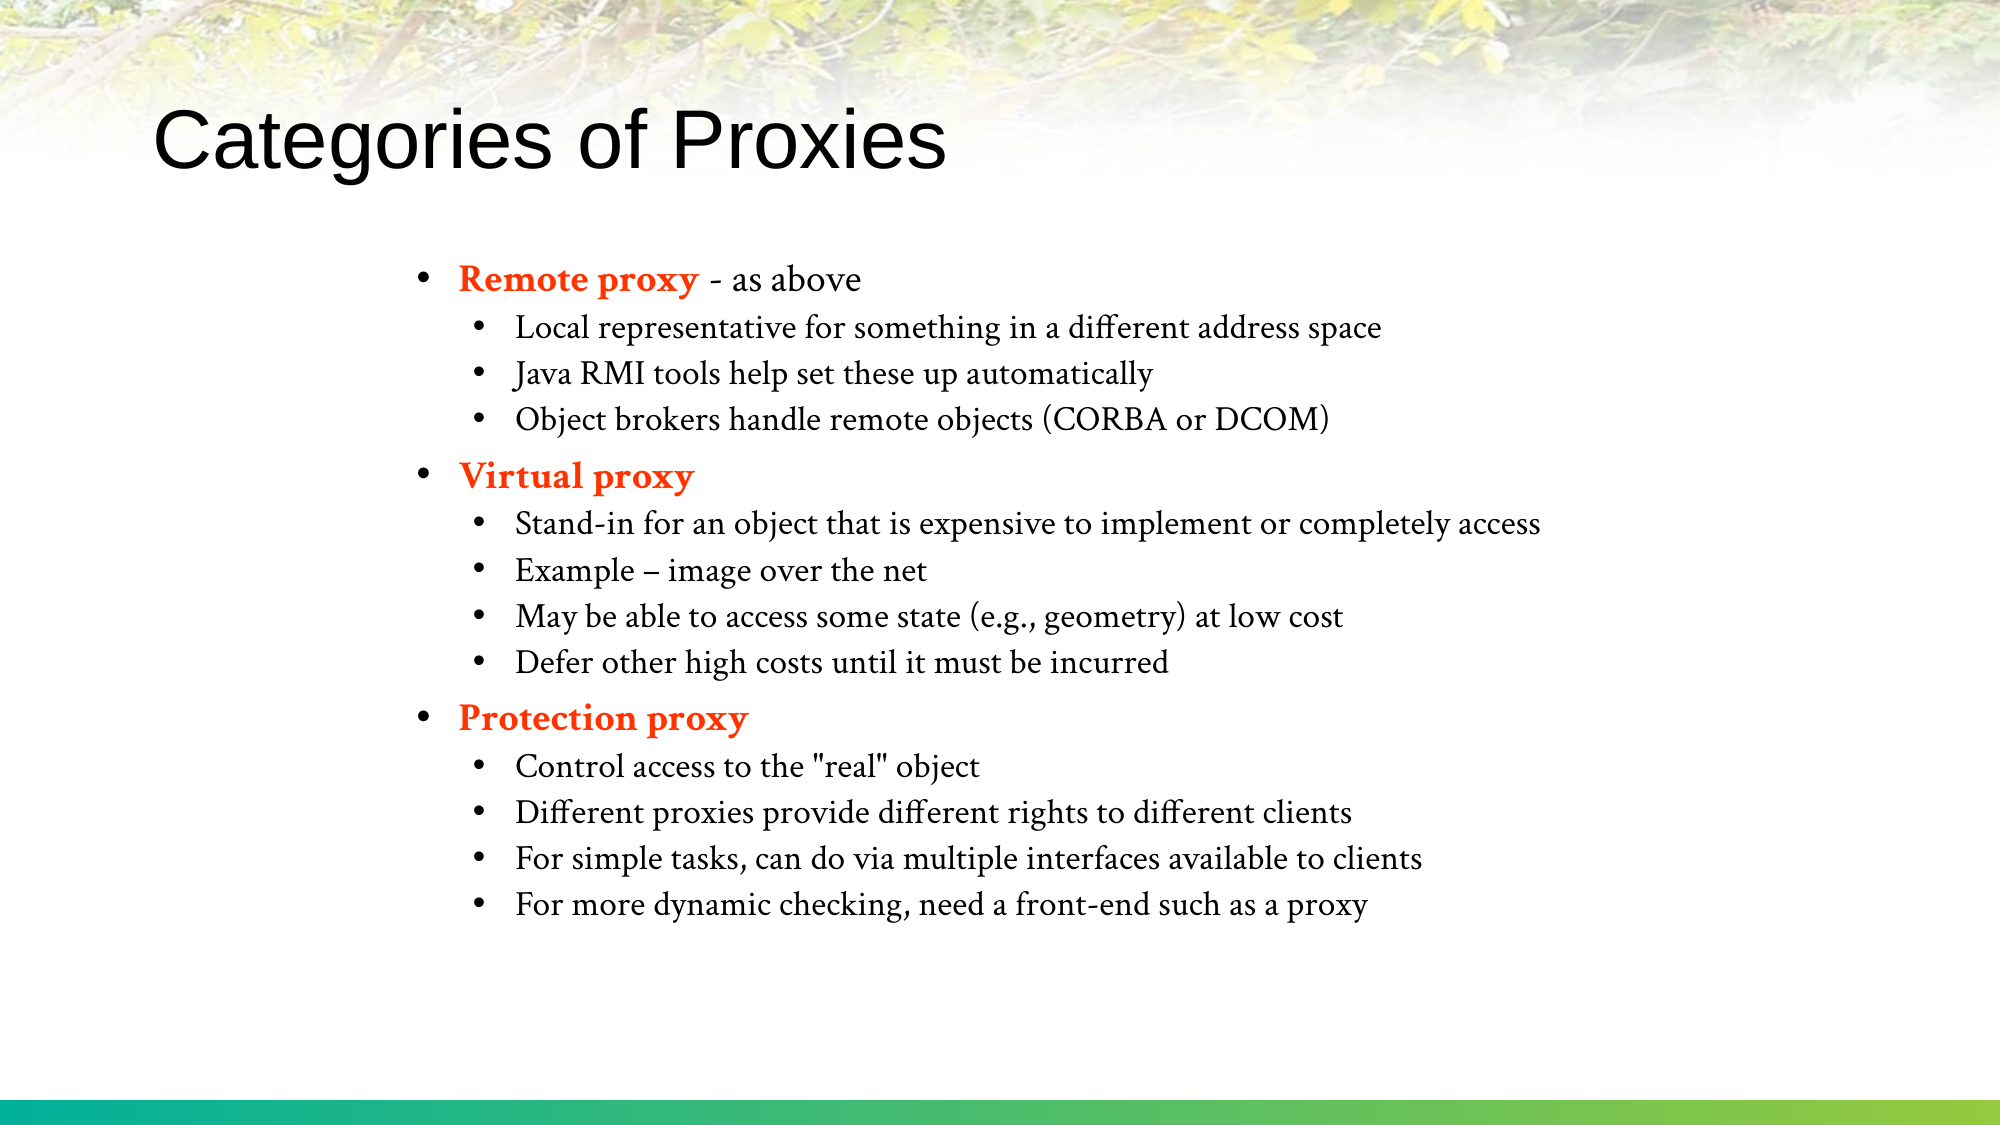

# Categories of Proxies
Remote proxy - as above
Local representative for something in a different address space
Java RMI tools help set these up automatically
Object brokers handle remote objects (CORBA or DCOM)
Virtual proxy
Stand-in for an object that is expensive to implement or completely access
Example – image over the net
May be able to access some state (e.g., geometry) at low cost
Defer other high costs until it must be incurred
Protection proxy
Control access to the "real" object
Different proxies provide different rights to different clients
For simple tasks, can do via multiple interfaces available to clients
For more dynamic checking, need a front-end such as a proxy